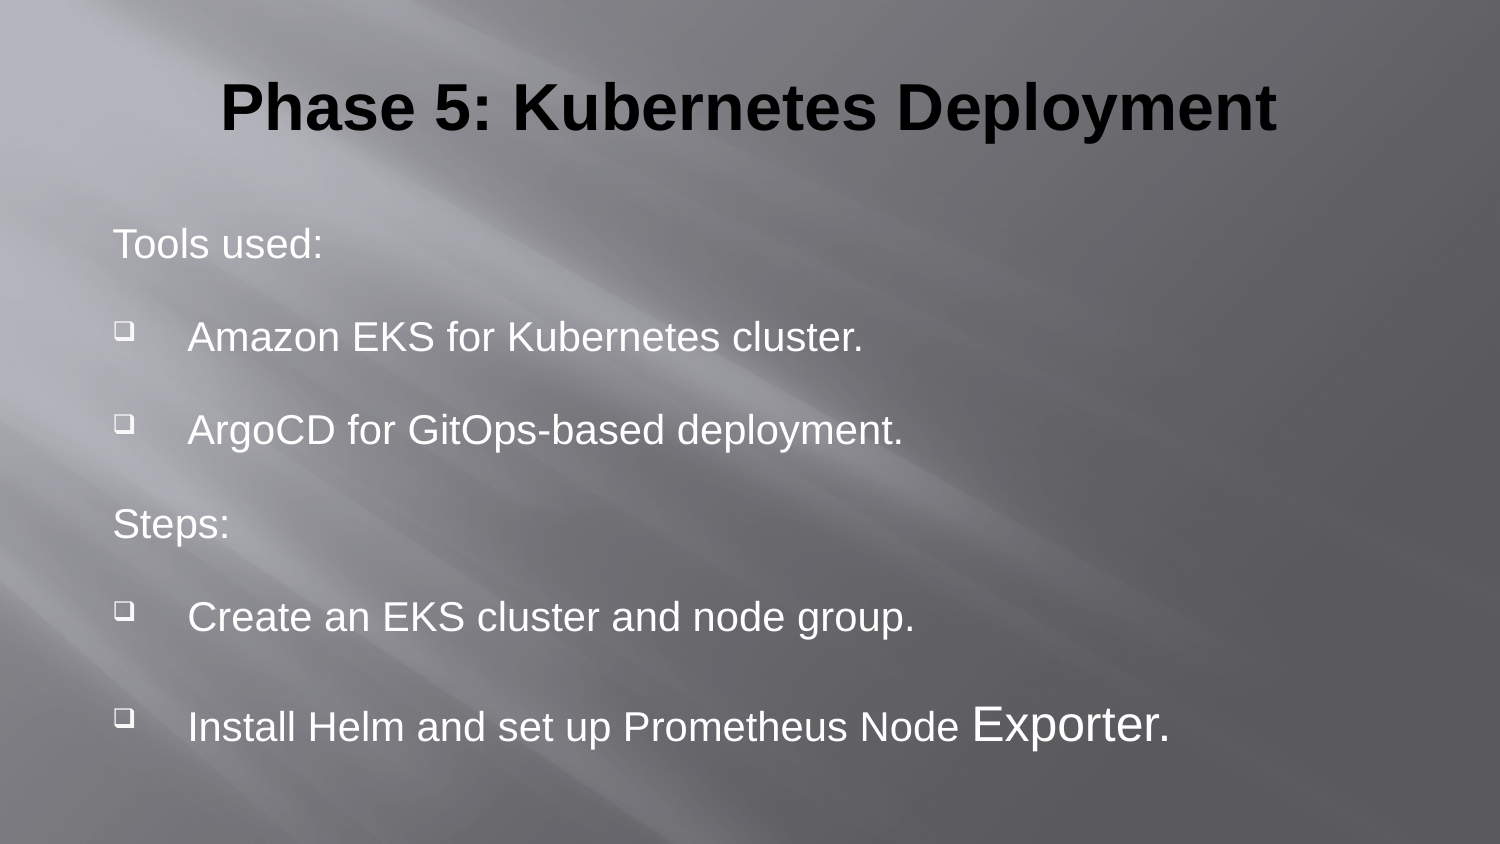

# Phase 5: Kubernetes Deployment
Tools used:
Amazon EKS for Kubernetes cluster.
ArgoCD for GitOps-based deployment.
Steps:
Create an EKS cluster and node group.
Install Helm and set up Prometheus Node Exporter.